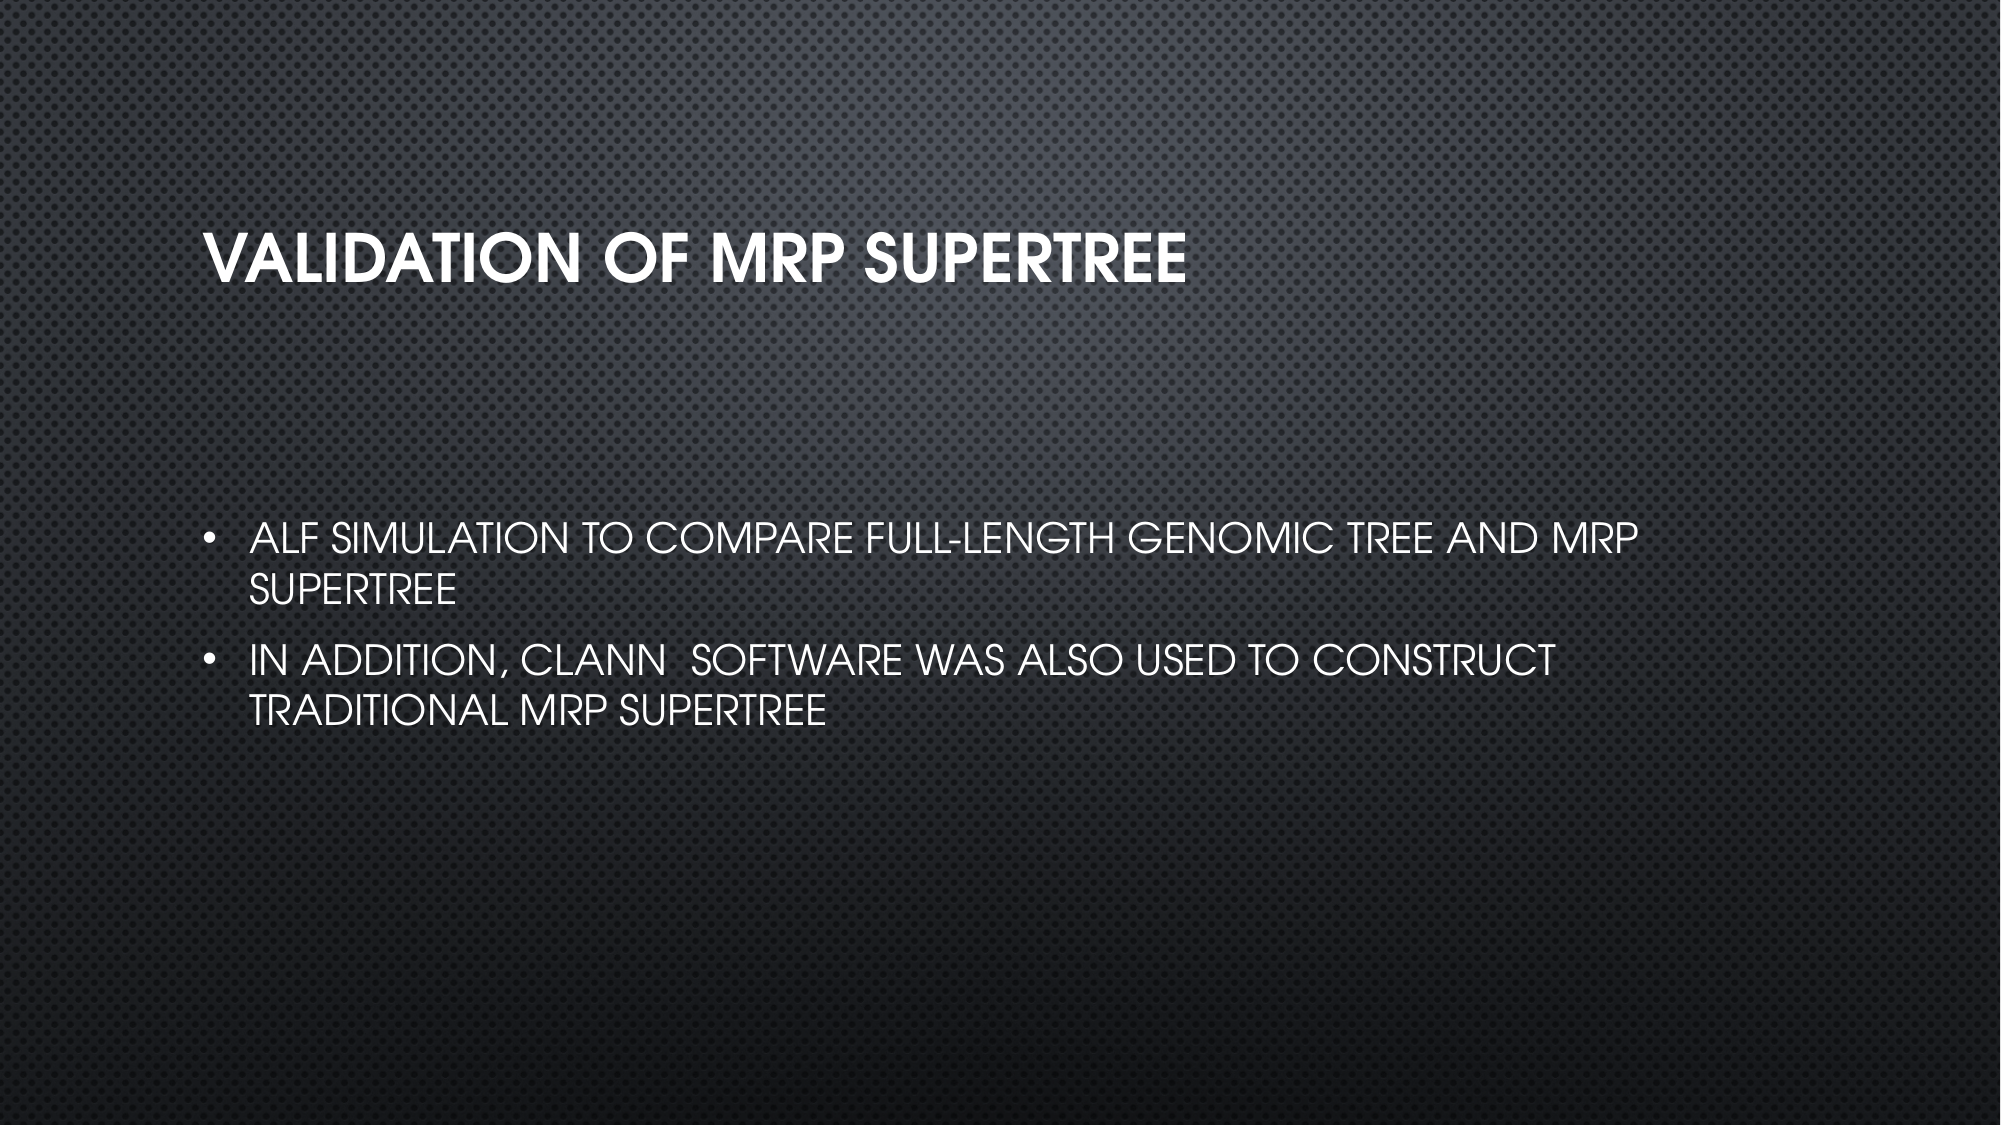

# VALIDATION OF mrp supertree
ALF simulation to compare full-length genomic tree and MRP supertree
In addition, Clann  software was also used to construct traditional MRP supertree